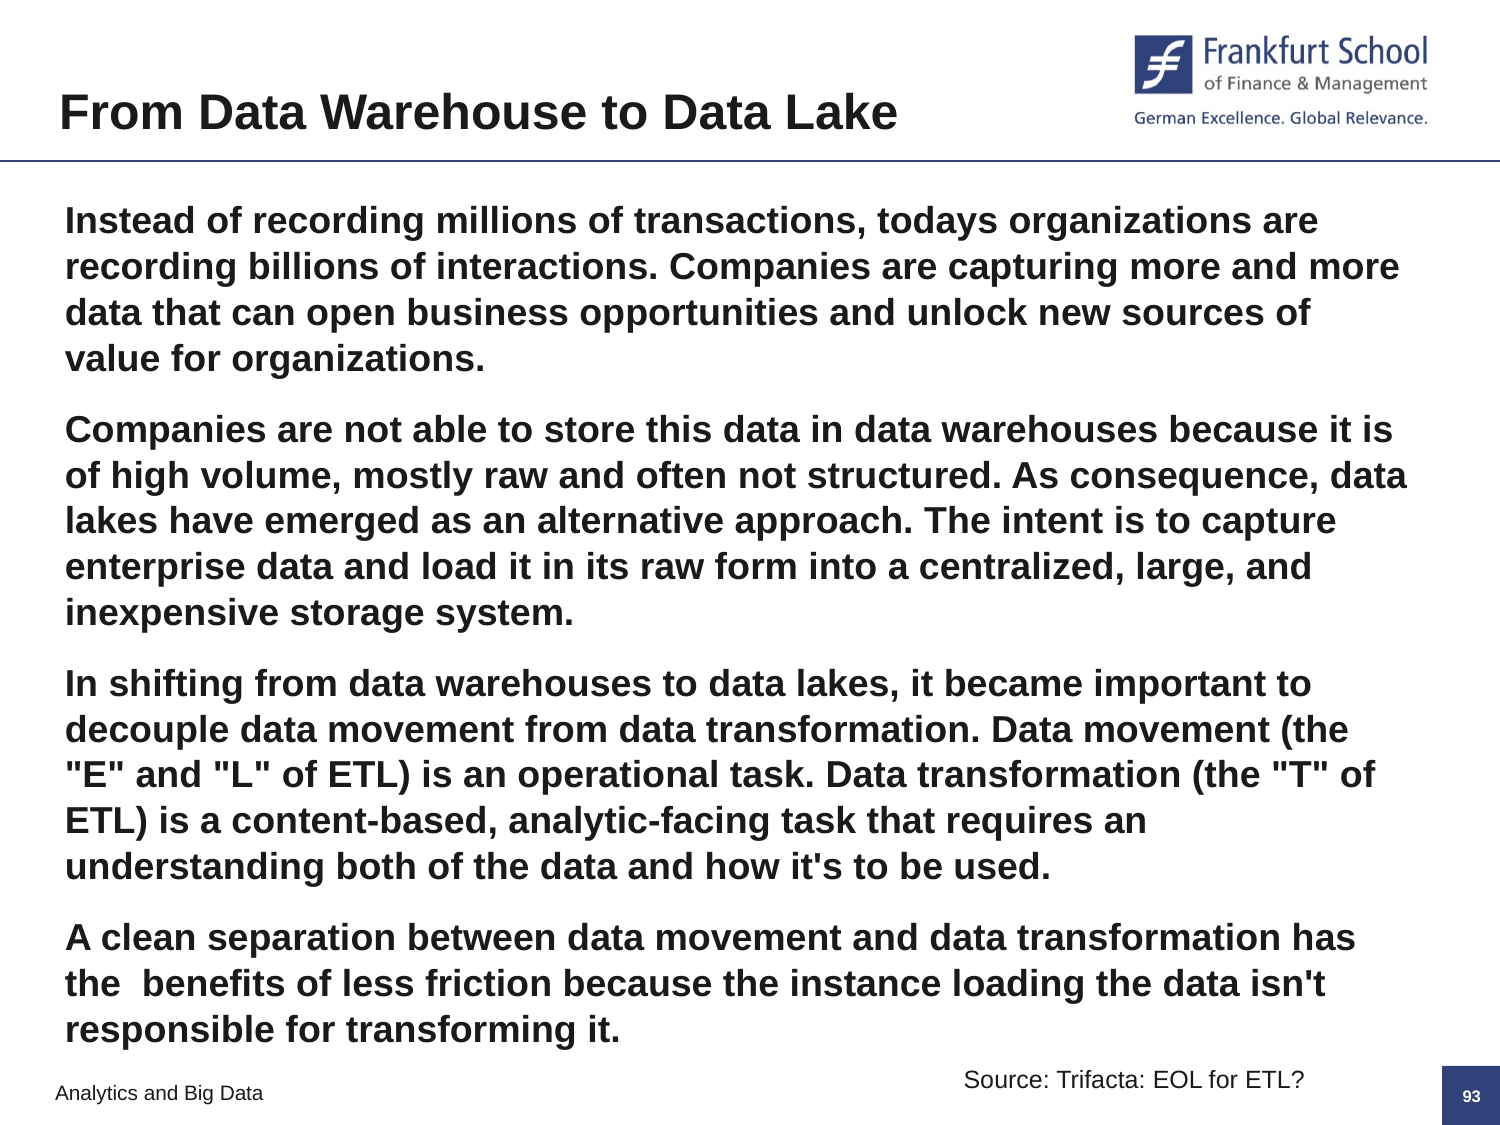

From Data Warehouse to Data Lake
Instead of recording millions of transactions, todays organizations are recording billions of interactions. Companies are capturing more and more data that can open business opportunities and unlock new sources of value for organizations.
Companies are not able to store this data in data warehouses because it is of high volume, mostly raw and often not structured. As consequence, data lakes have emerged as an alternative approach. The intent is to capture enterprise data and load it in its raw form into a centralized, large, and inexpensive storage system.
In shifting from data warehouses to data lakes, it became important to decouple data movement from data transformation. Data movement (the "E" and "L" of ETL) is an operational task. Data transformation (the "T" of ETL) is a content-based, analytic-facing task that requires an understanding both of the data and how it's to be used.
A clean separation between data movement and data transformation has the  benefits of less friction because the instance loading the data isn't responsible for transforming it.
Source: Trifacta: EOL for ETL?
93